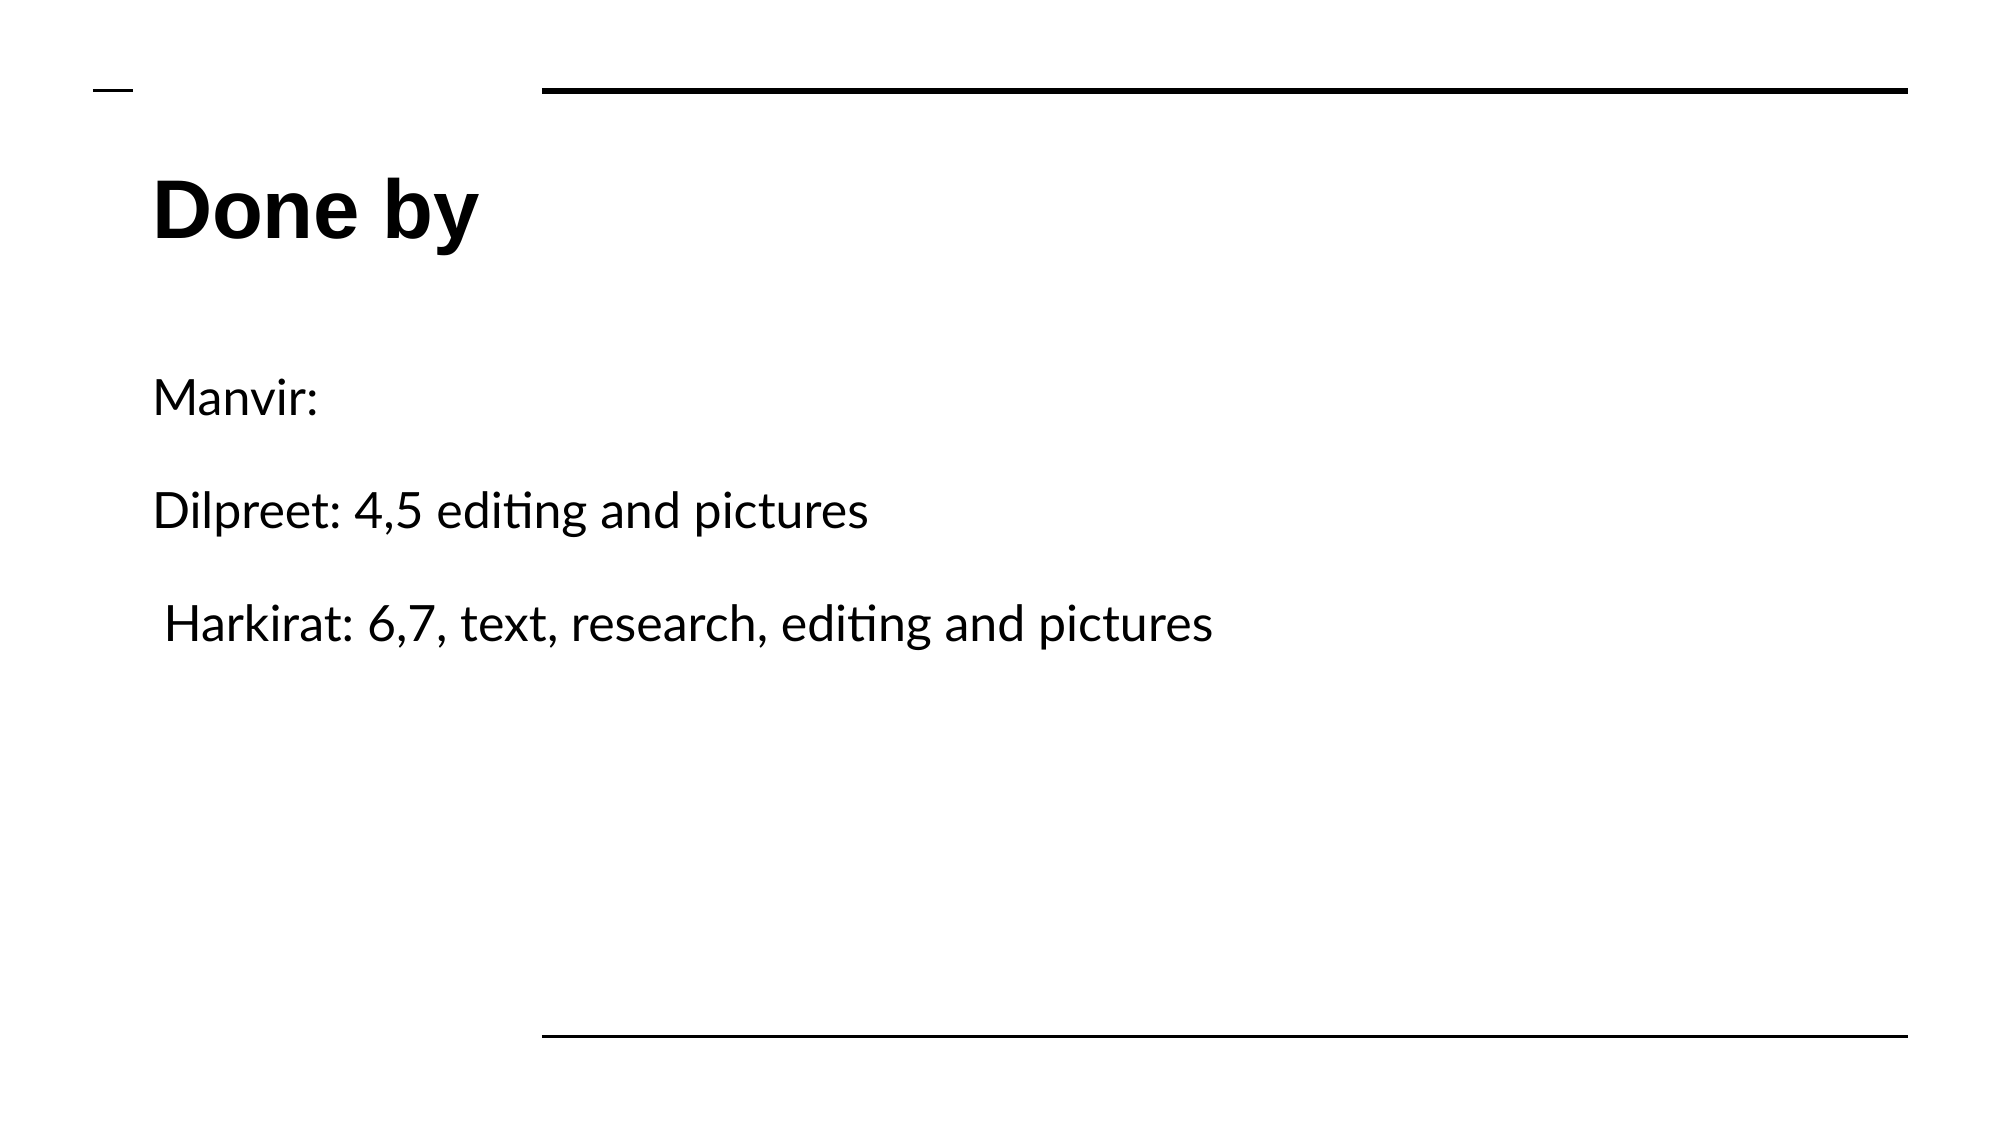

# Done by
Manvir:
Dilpreet: 4,5 editing and pictures
,Harkirat: 6,7, text, research, editing and pictures